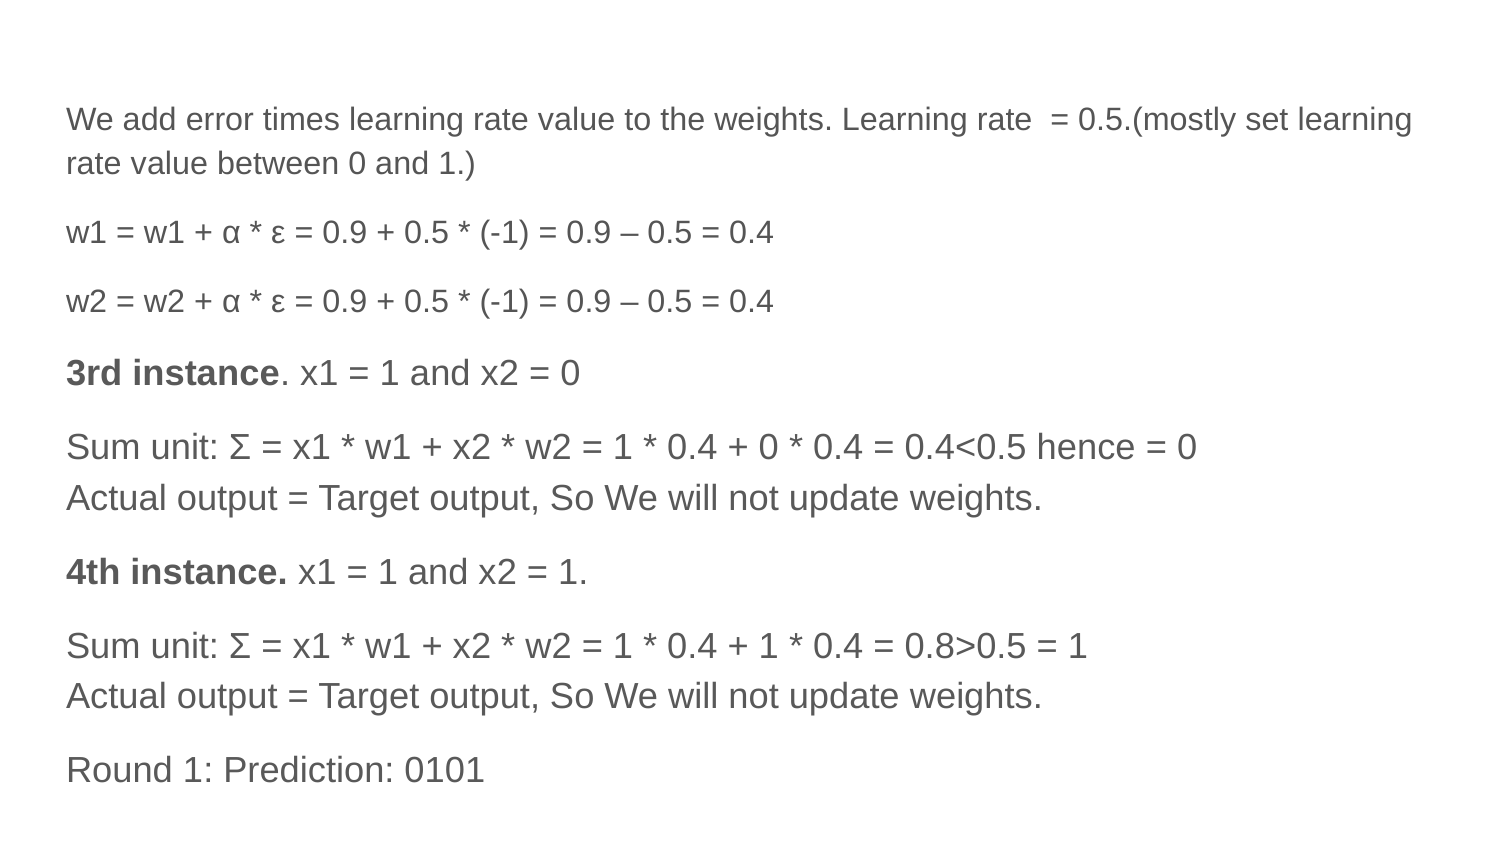

We add error times learning rate value to the weights. Learning rate  = 0.5.(mostly set learning rate value between 0 and 1.)
w1 = w1 + α * ε = 0.9 + 0.5 * (-1) = 0.9 – 0.5 = 0.4
w2 = w2 + α * ε = 0.9 + 0.5 * (-1) = 0.9 – 0.5 = 0.4
3rd instance. x1 = 1 and x2 = 0
Sum unit: Σ = x1 * w1 + x2 * w2 = 1 * 0.4 + 0 * 0.4 = 0.4<0.5 hence = 0
Actual output = Target output, So We will not update weights.
4th instance. x1 = 1 and x2 = 1.
Sum unit: Σ = x1 * w1 + x2 * w2 = 1 * 0.4 + 1 * 0.4 = 0.8>0.5 = 1
Actual output = Target output, So We will not update weights.
Round 1: Prediction: 0101